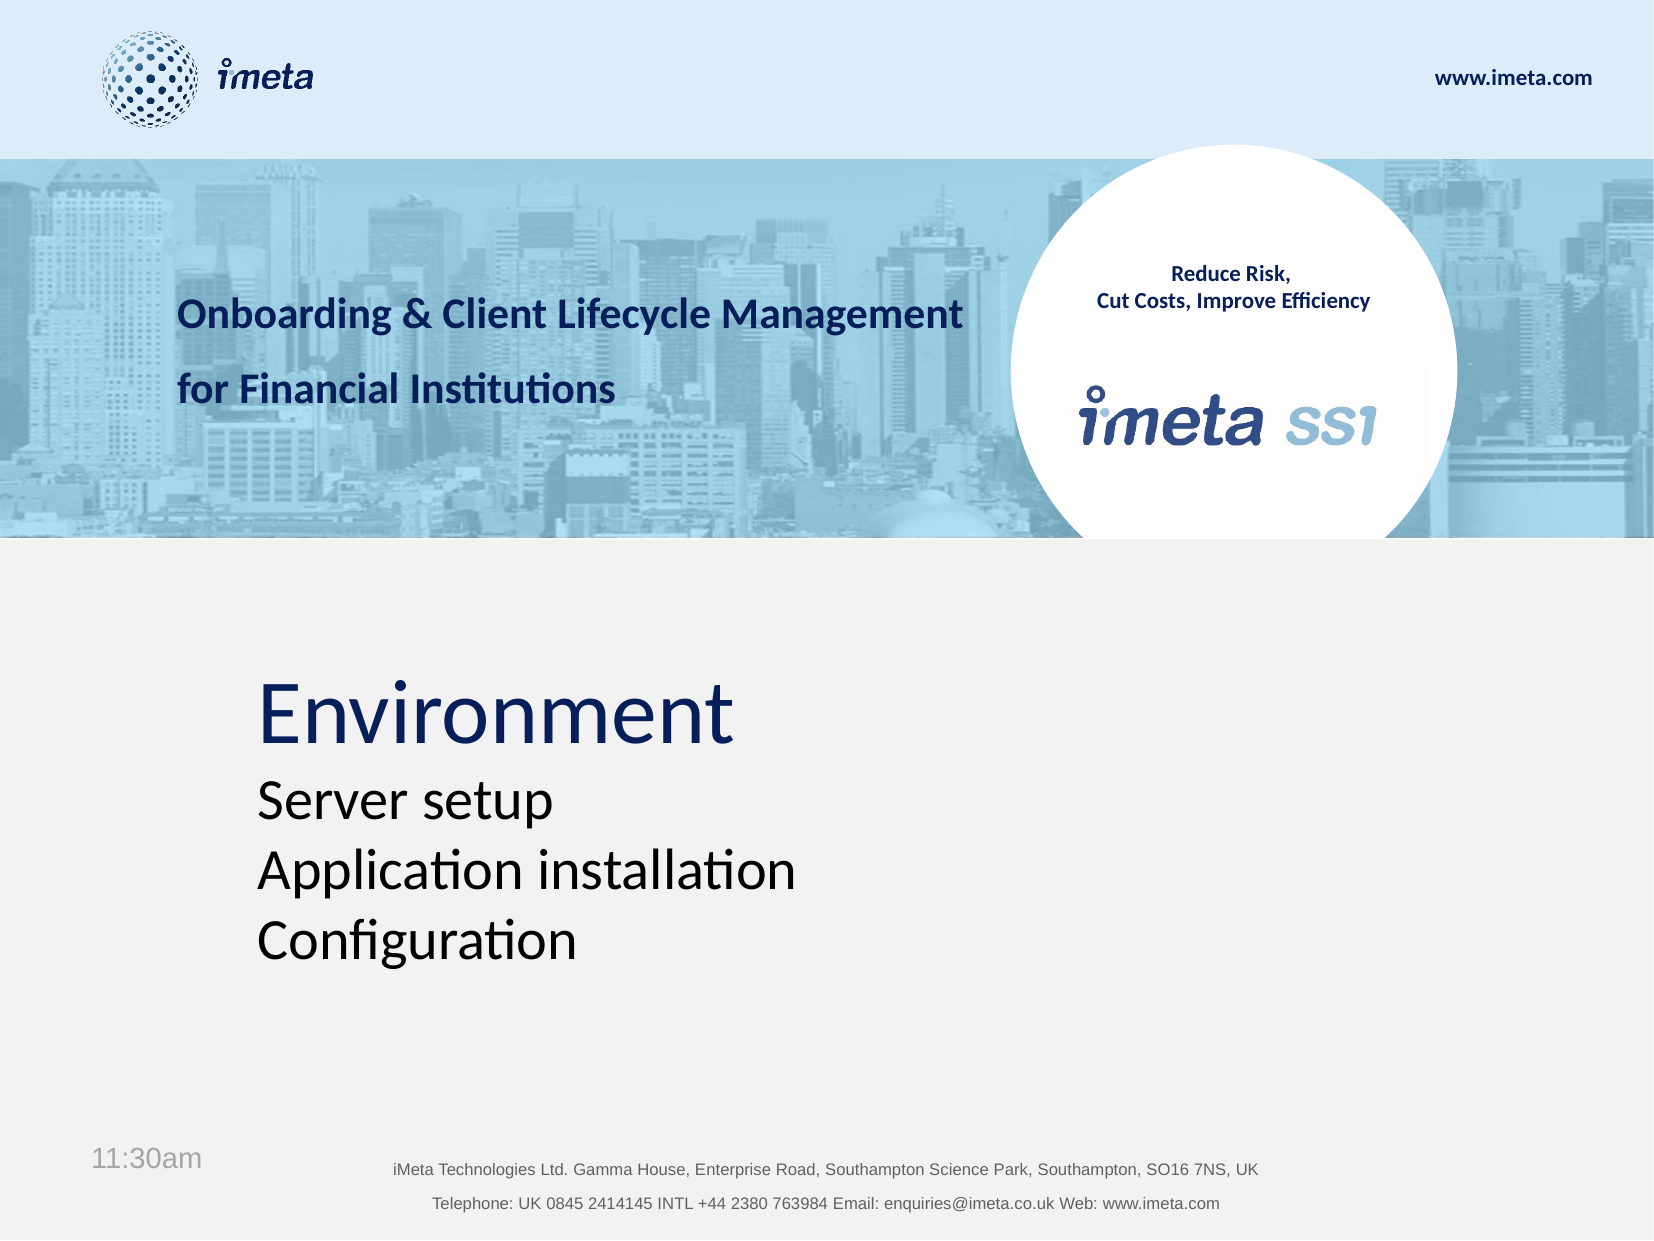

# Environment
Server setup
Application installation
Configuration
11:30am